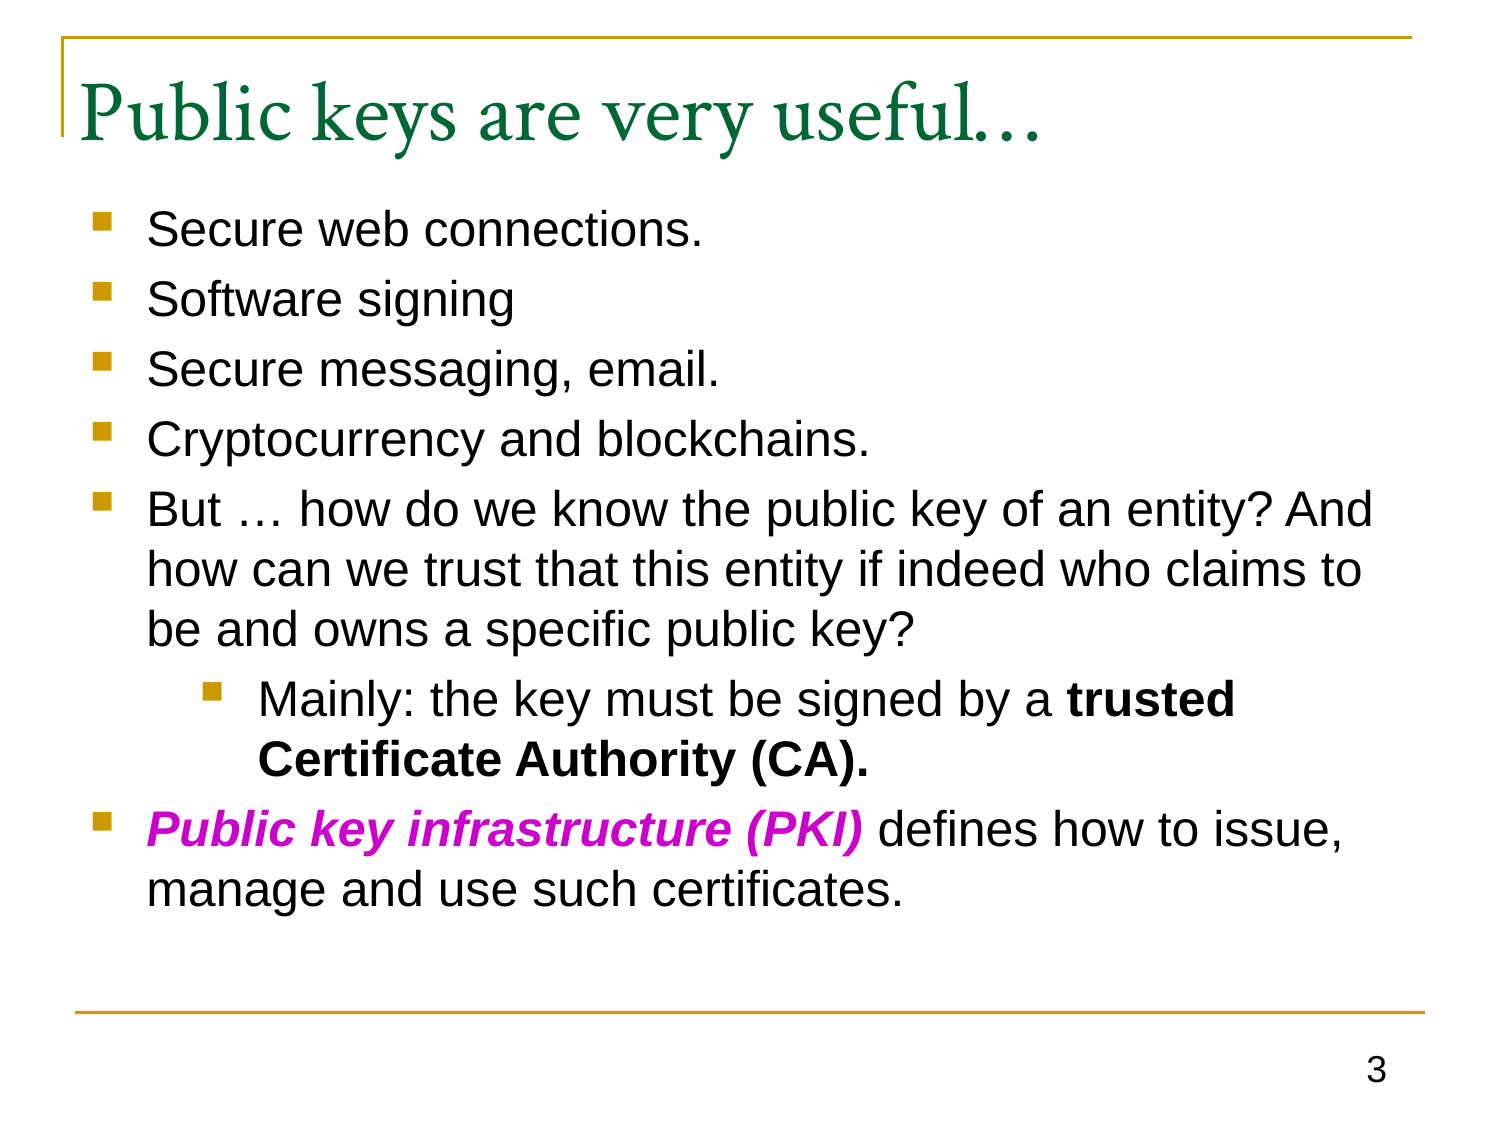

# Public keys are very useful…
Secure web connections.
Software signing
Secure messaging, email.
Cryptocurrency and blockchains.
But … how do we know the public key of an entity? And how can we trust that this entity if indeed who claims to be and owns a specific public key?
Mainly: the key must be signed by a trusted Certificate Authority (CA).
Public key infrastructure (PKI) defines how to issue, manage and use such certificates.

3